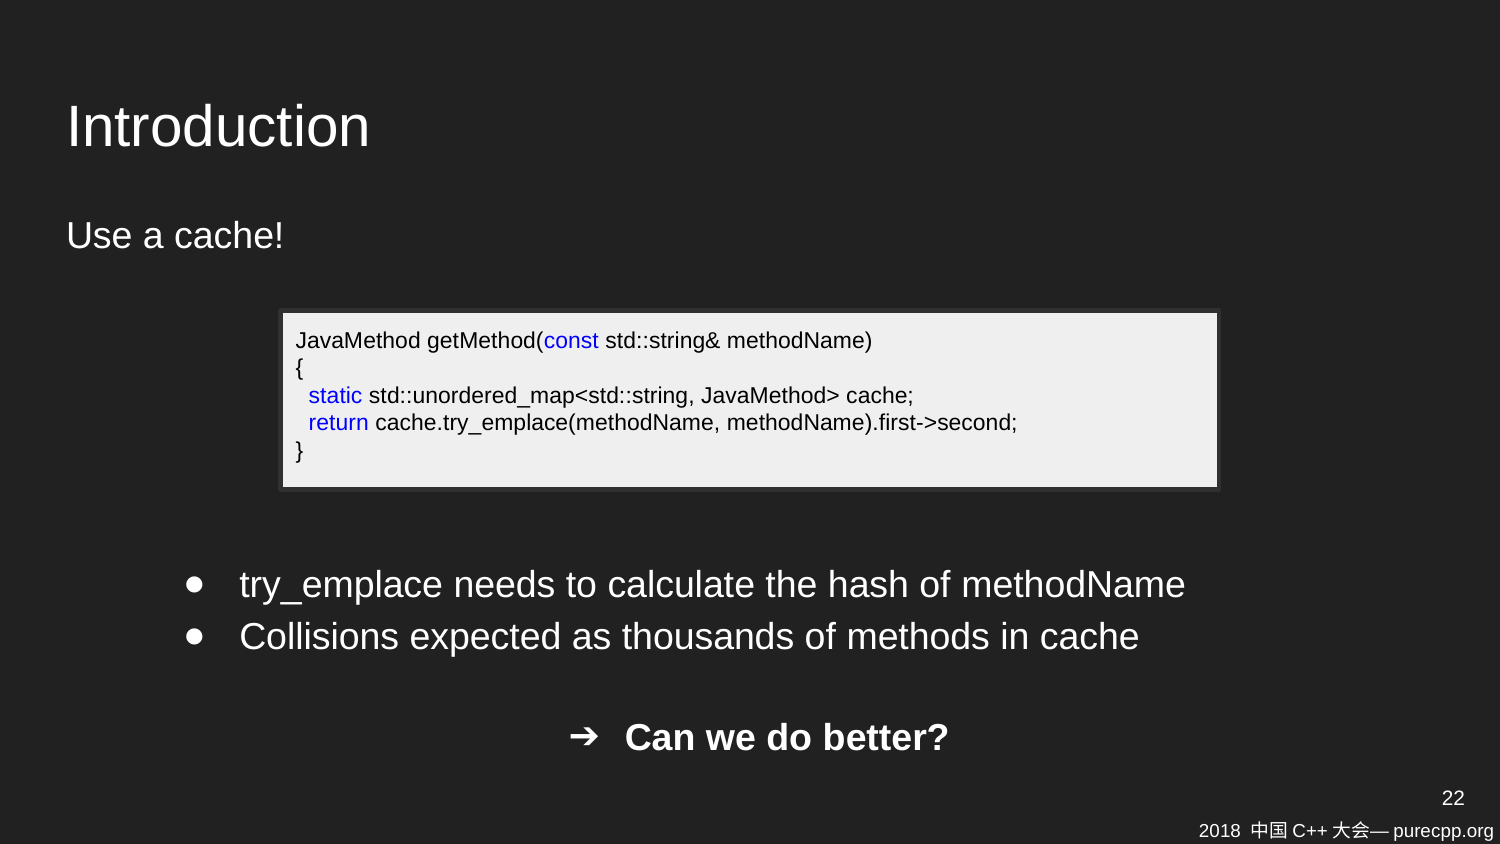

# Introduction
Use a cache!
JavaMethod getMethod(const std::string& methodName)
{
  static std::unordered_map<std::string, JavaMethod> cache;
  return cache.try_emplace(methodName, methodName).first->second;
}
try_emplace needs to calculate the hash of methodName
Collisions expected as thousands of methods in cache
Can we do better?
22